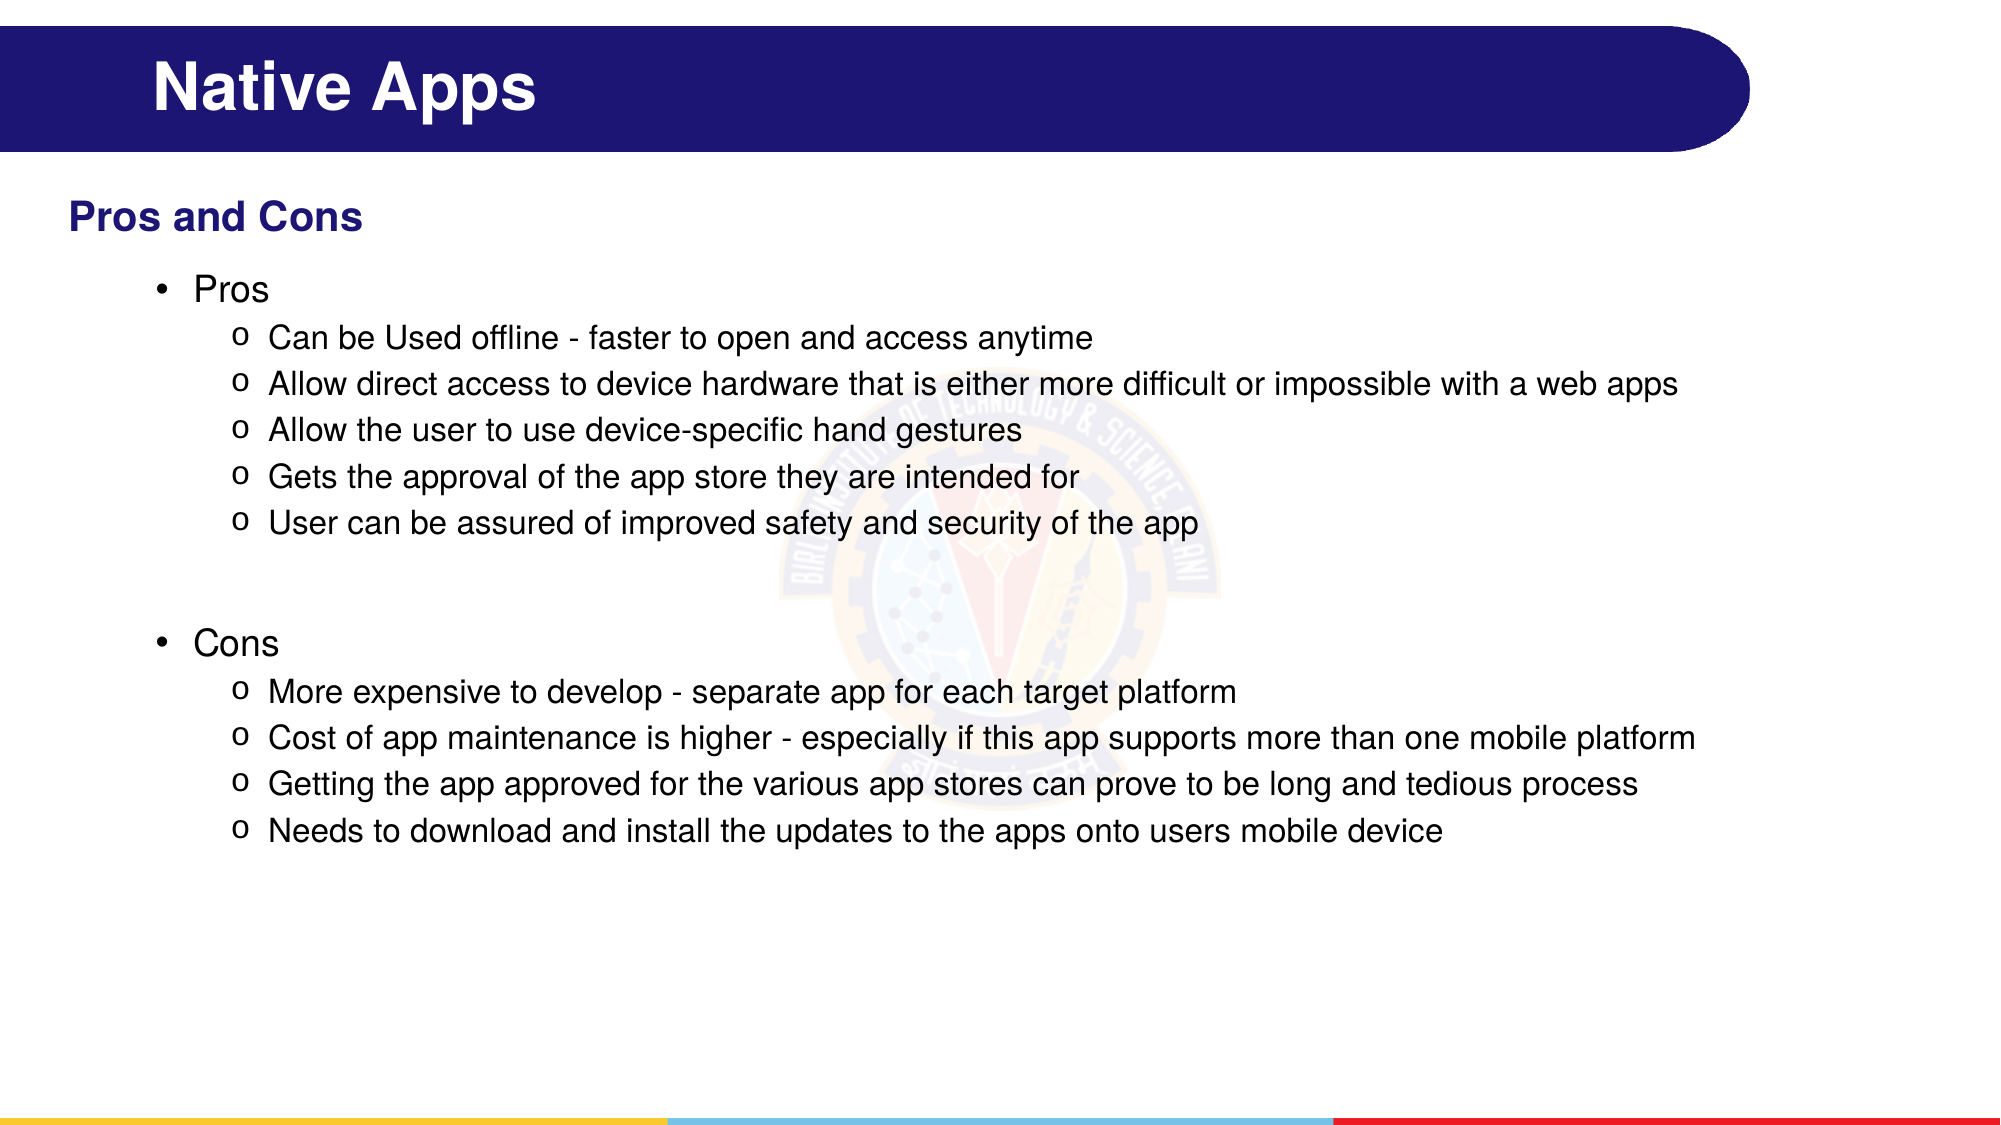

# Native Apps
Pros and Cons
Pros
Can be Used offline - faster to open and access anytime
Allow direct access to device hardware that is either more difficult or impossible with a web apps
Allow the user to use device-specific hand gestures
Gets the approval of the app store they are intended for
User can be assured of improved safety and security of the app

Cons
More expensive to develop - separate app for each target platform
Cost of app maintenance is higher - especially if this app supports more than one mobile platform
Getting the app approved for the various app stores can prove to be long and tedious process
Needs to download and install the updates to the apps onto users mobile device